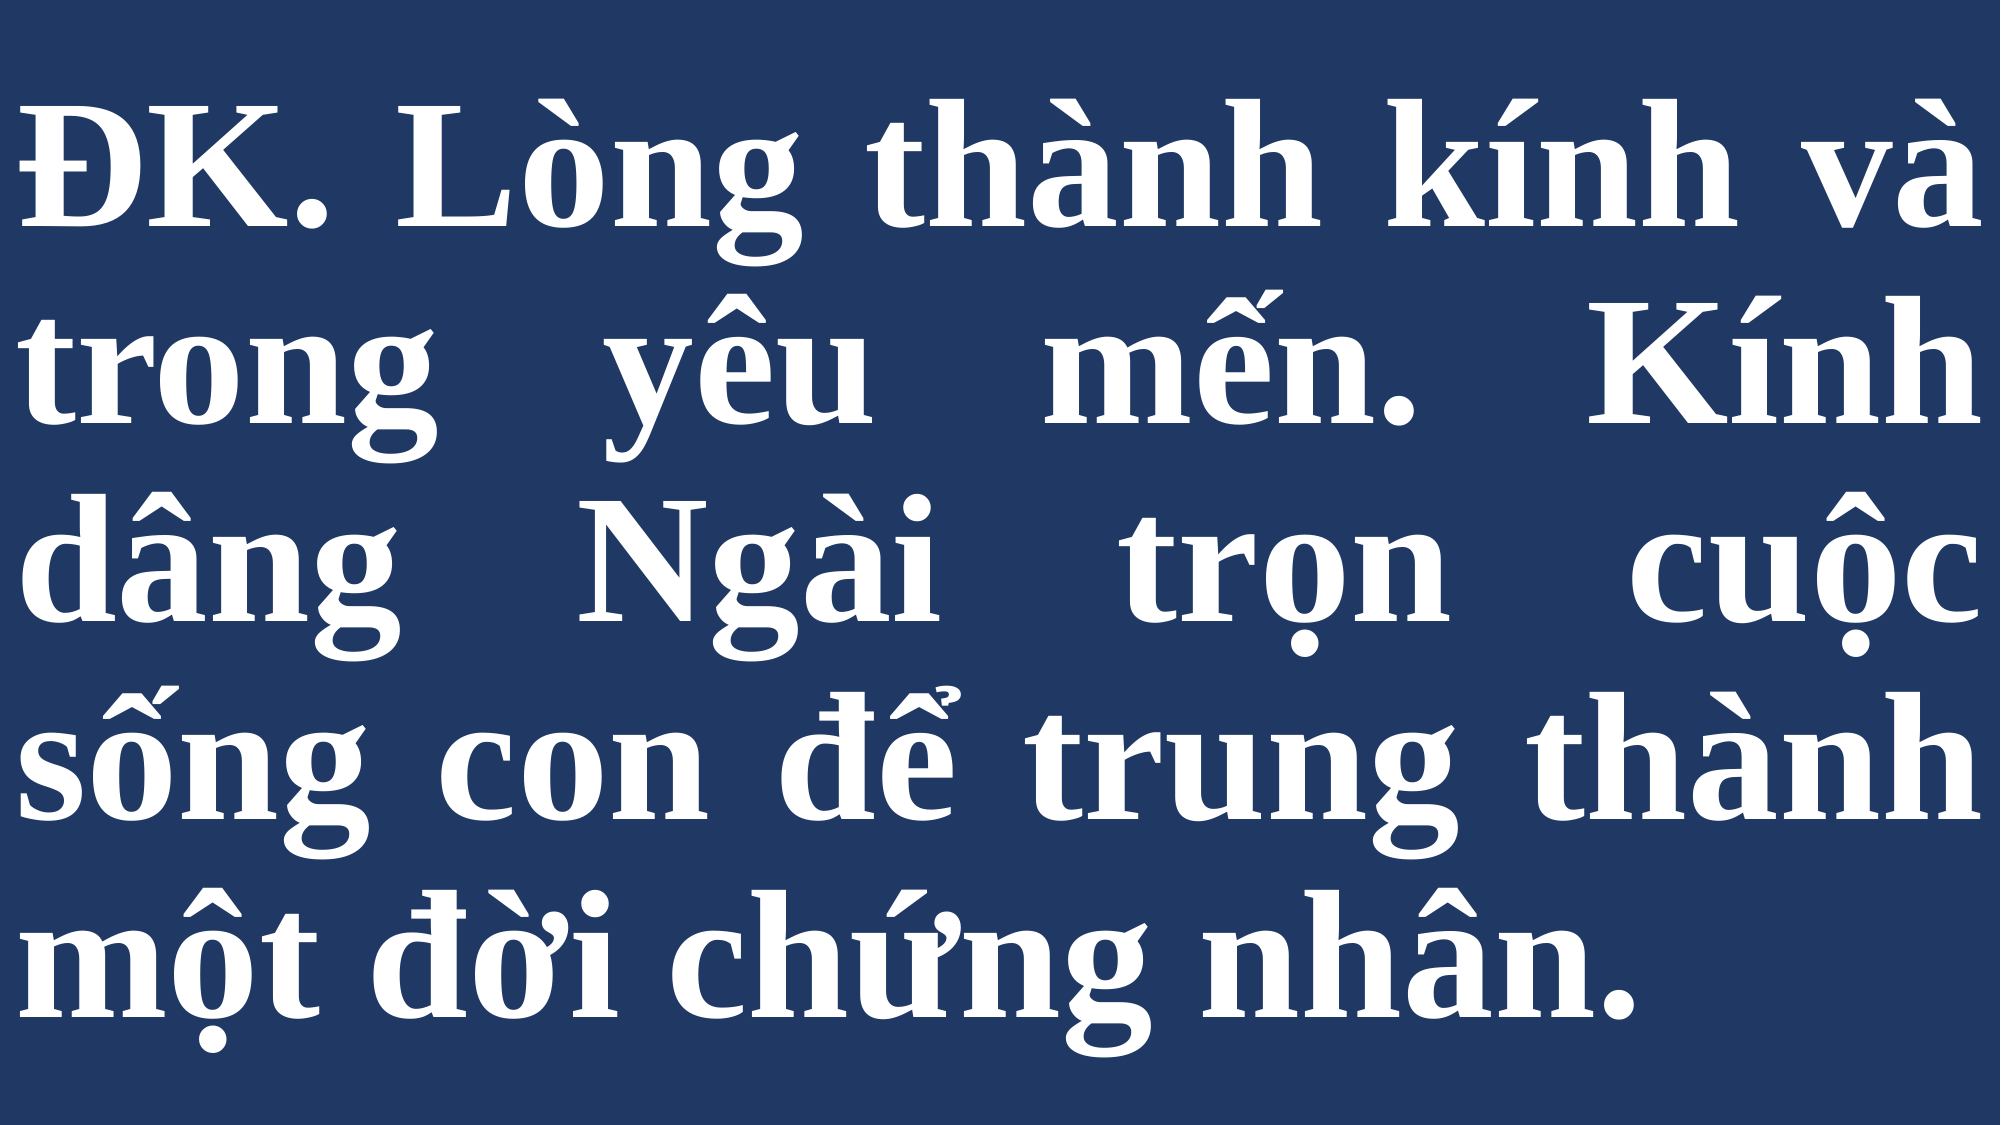

# ĐK. Lòng thành kính và trong yêu mến. Kính dâng Ngài trọn cuộc sống con để trung thành một đời chứng nhân.